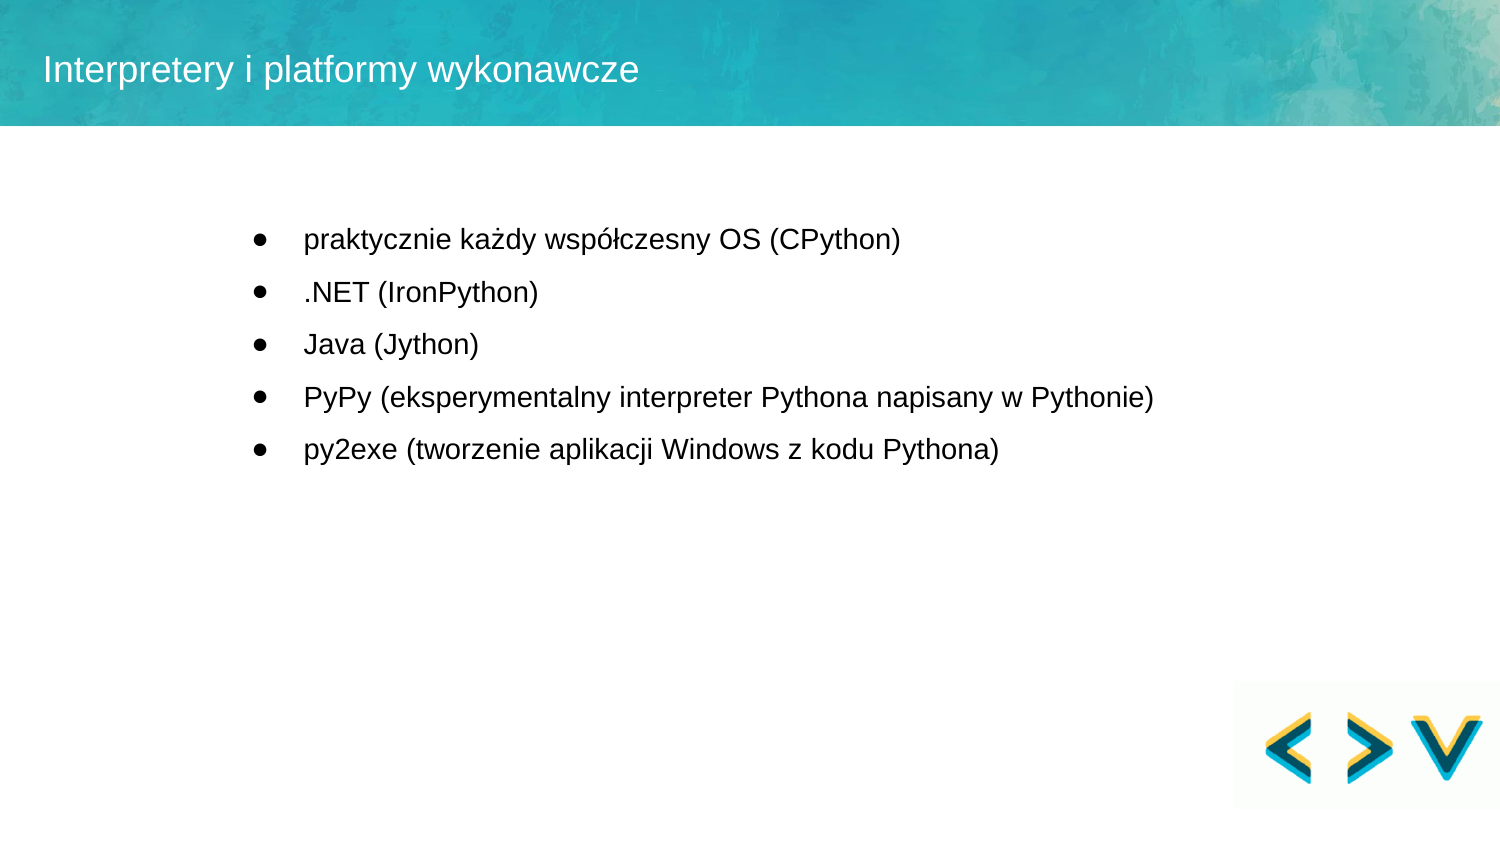

Interpretery i platformy wykonawcze
praktycznie każdy współczesny OS (CPython)
.NET (IronPython)
Java (Jython)
PyPy (eksperymentalny interpreter Pythona napisany w Pythonie)
py2exe (tworzenie aplikacji Windows z kodu Pythona)